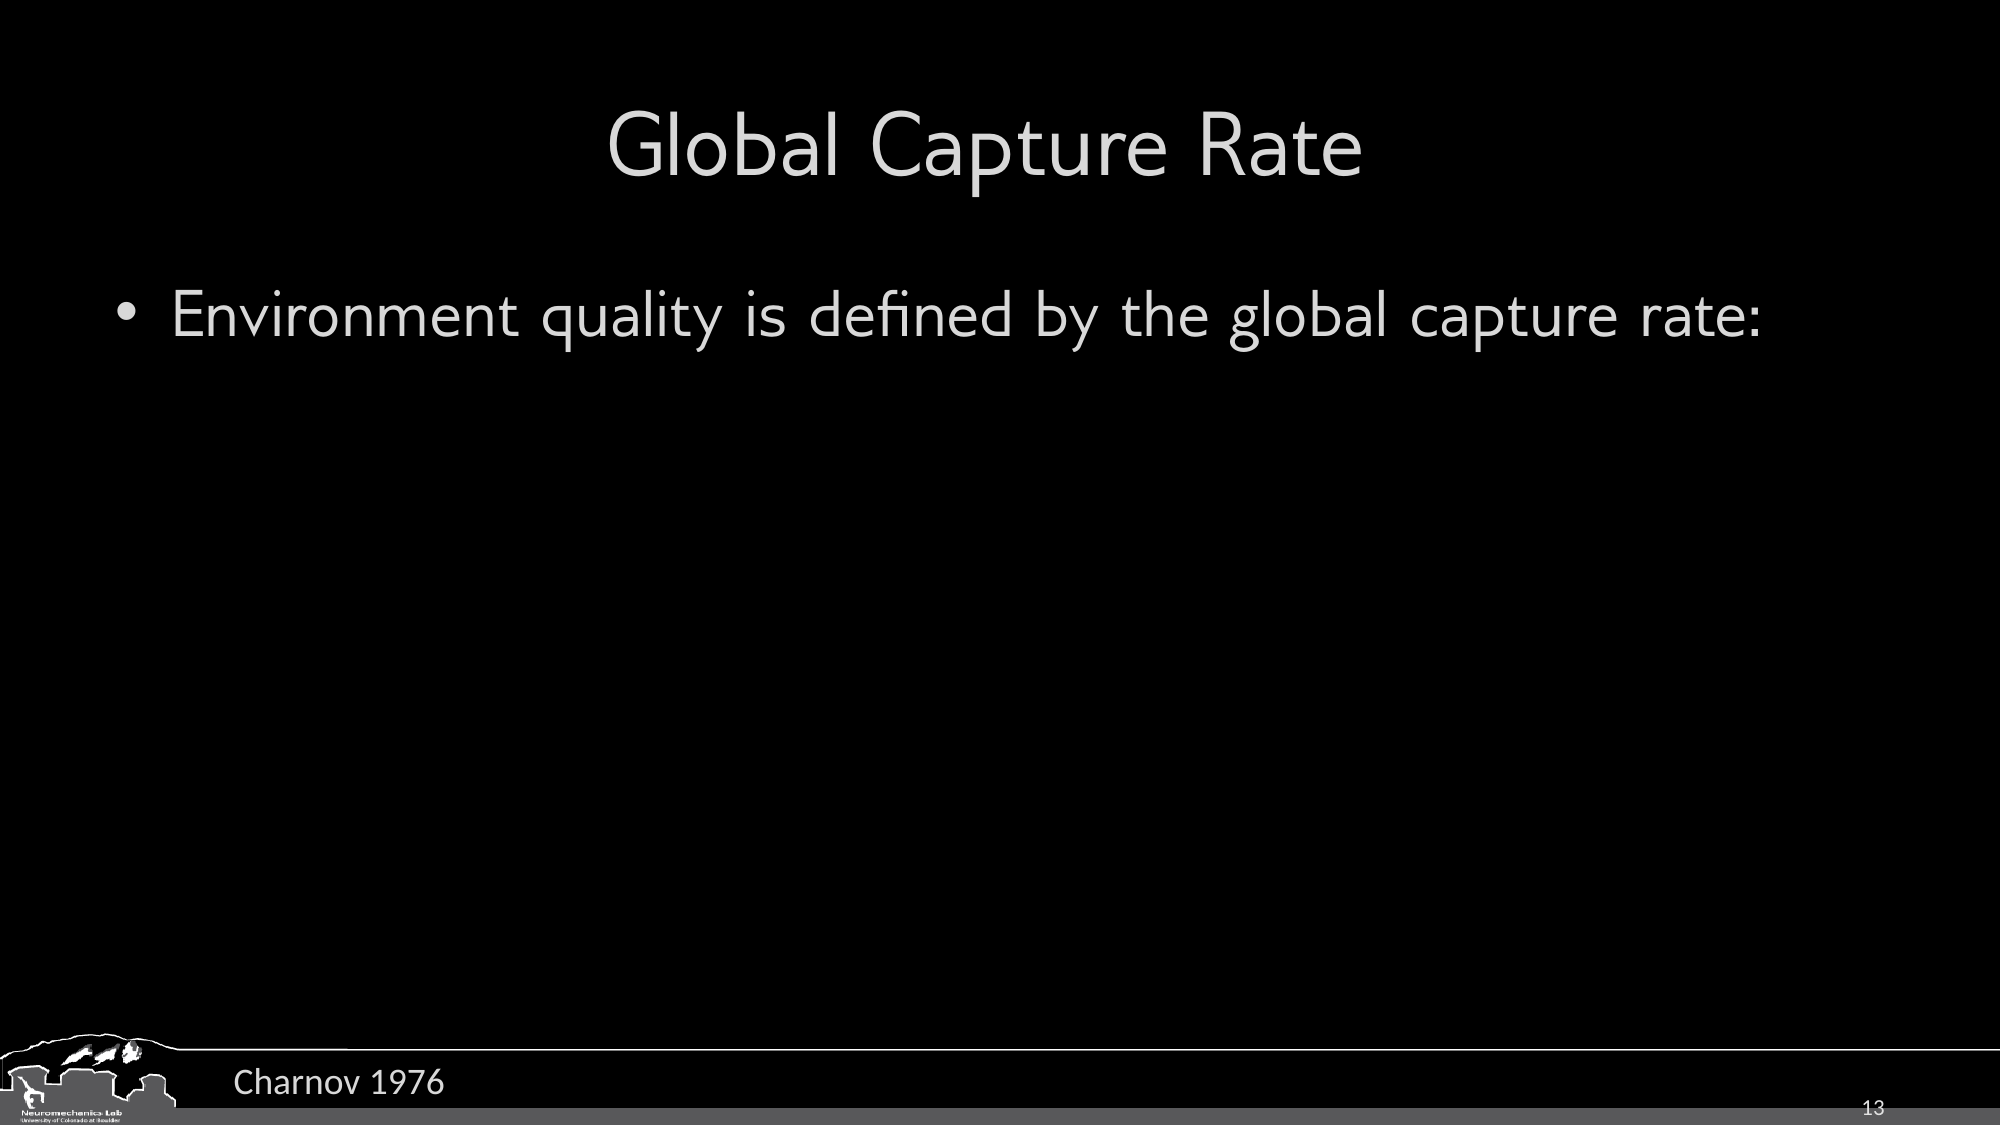

# Global Capture Rate
Environment quality is defined by the global capture rate:

Charnov 1976
13